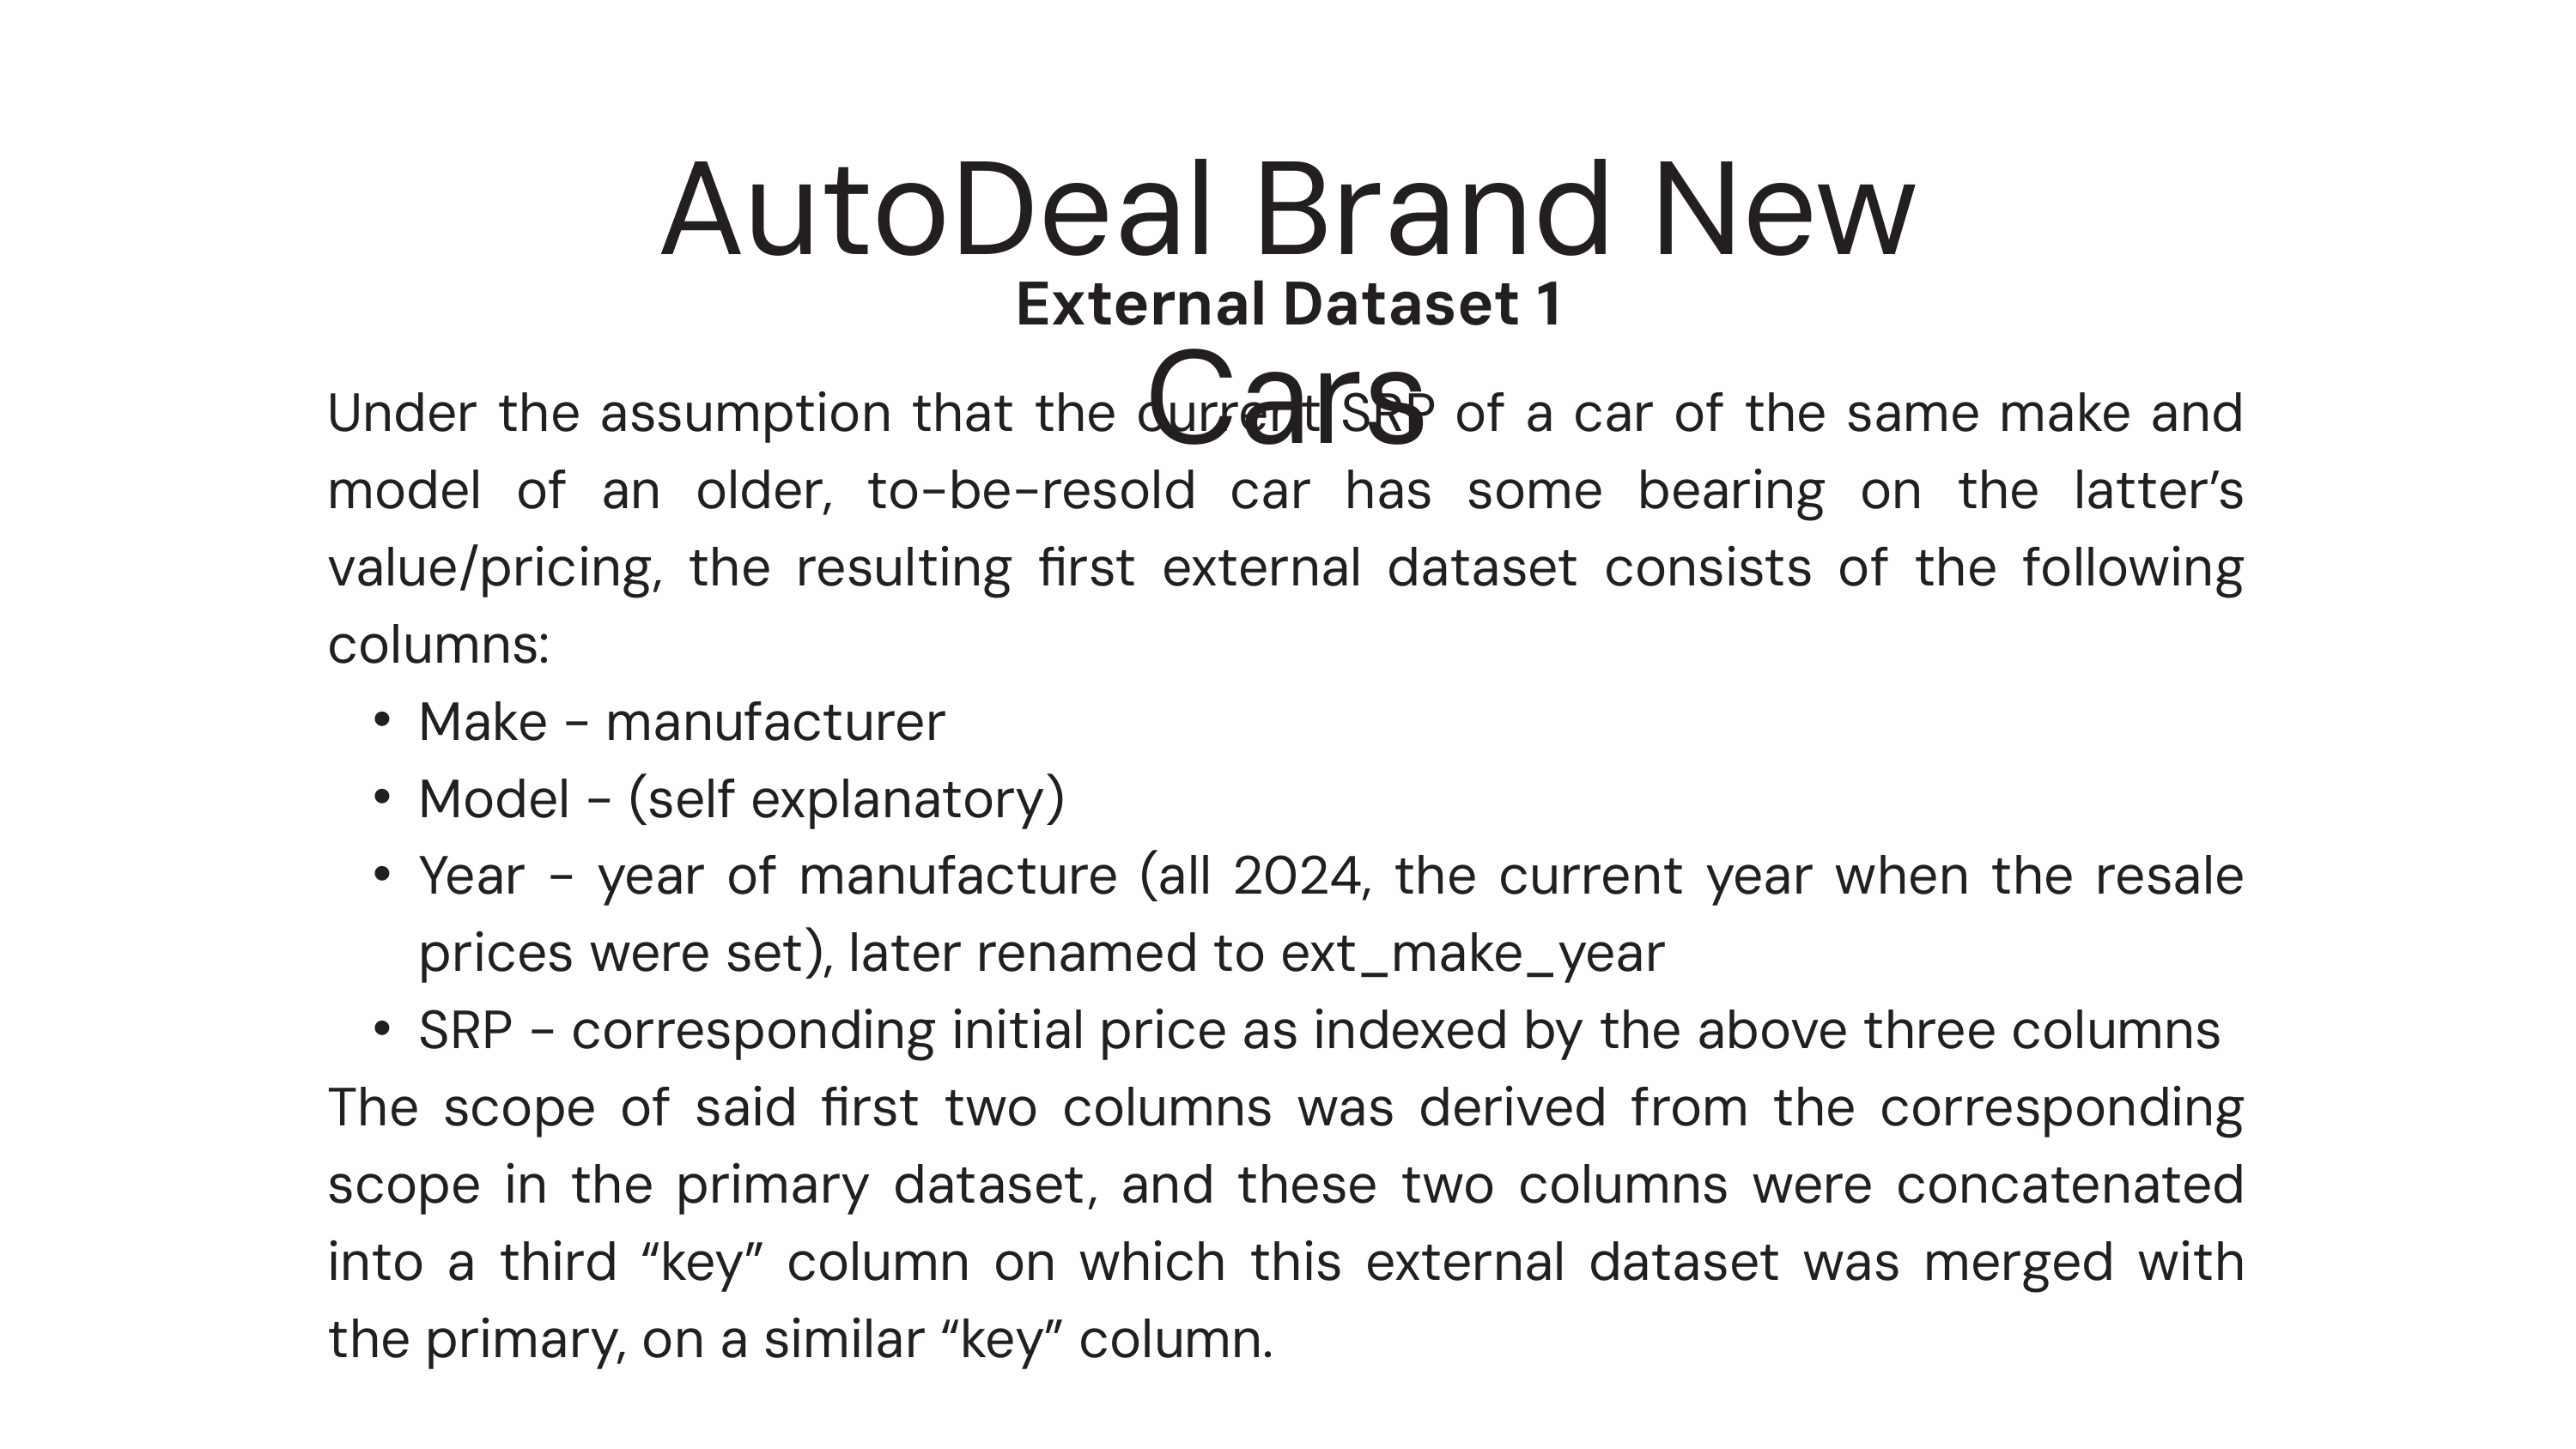

AutoDeal Brand New Cars
External Dataset 1
Under the assumption that the current SRP of a car of the same make and model of an older, to-be-resold car has some bearing on the latter’s value/pricing, the resulting first external dataset consists of the following columns:
Make - manufacturer
Model - (self explanatory)
Year - year of manufacture (all 2024, the current year when the resale prices were set), later renamed to ext_make_year
SRP - corresponding initial price as indexed by the above three columns
The scope of said first two columns was derived from the corresponding scope in the primary dataset, and these two columns were concatenated into a third “key” column on which this external dataset was merged with the primary, on a similar “key” column.